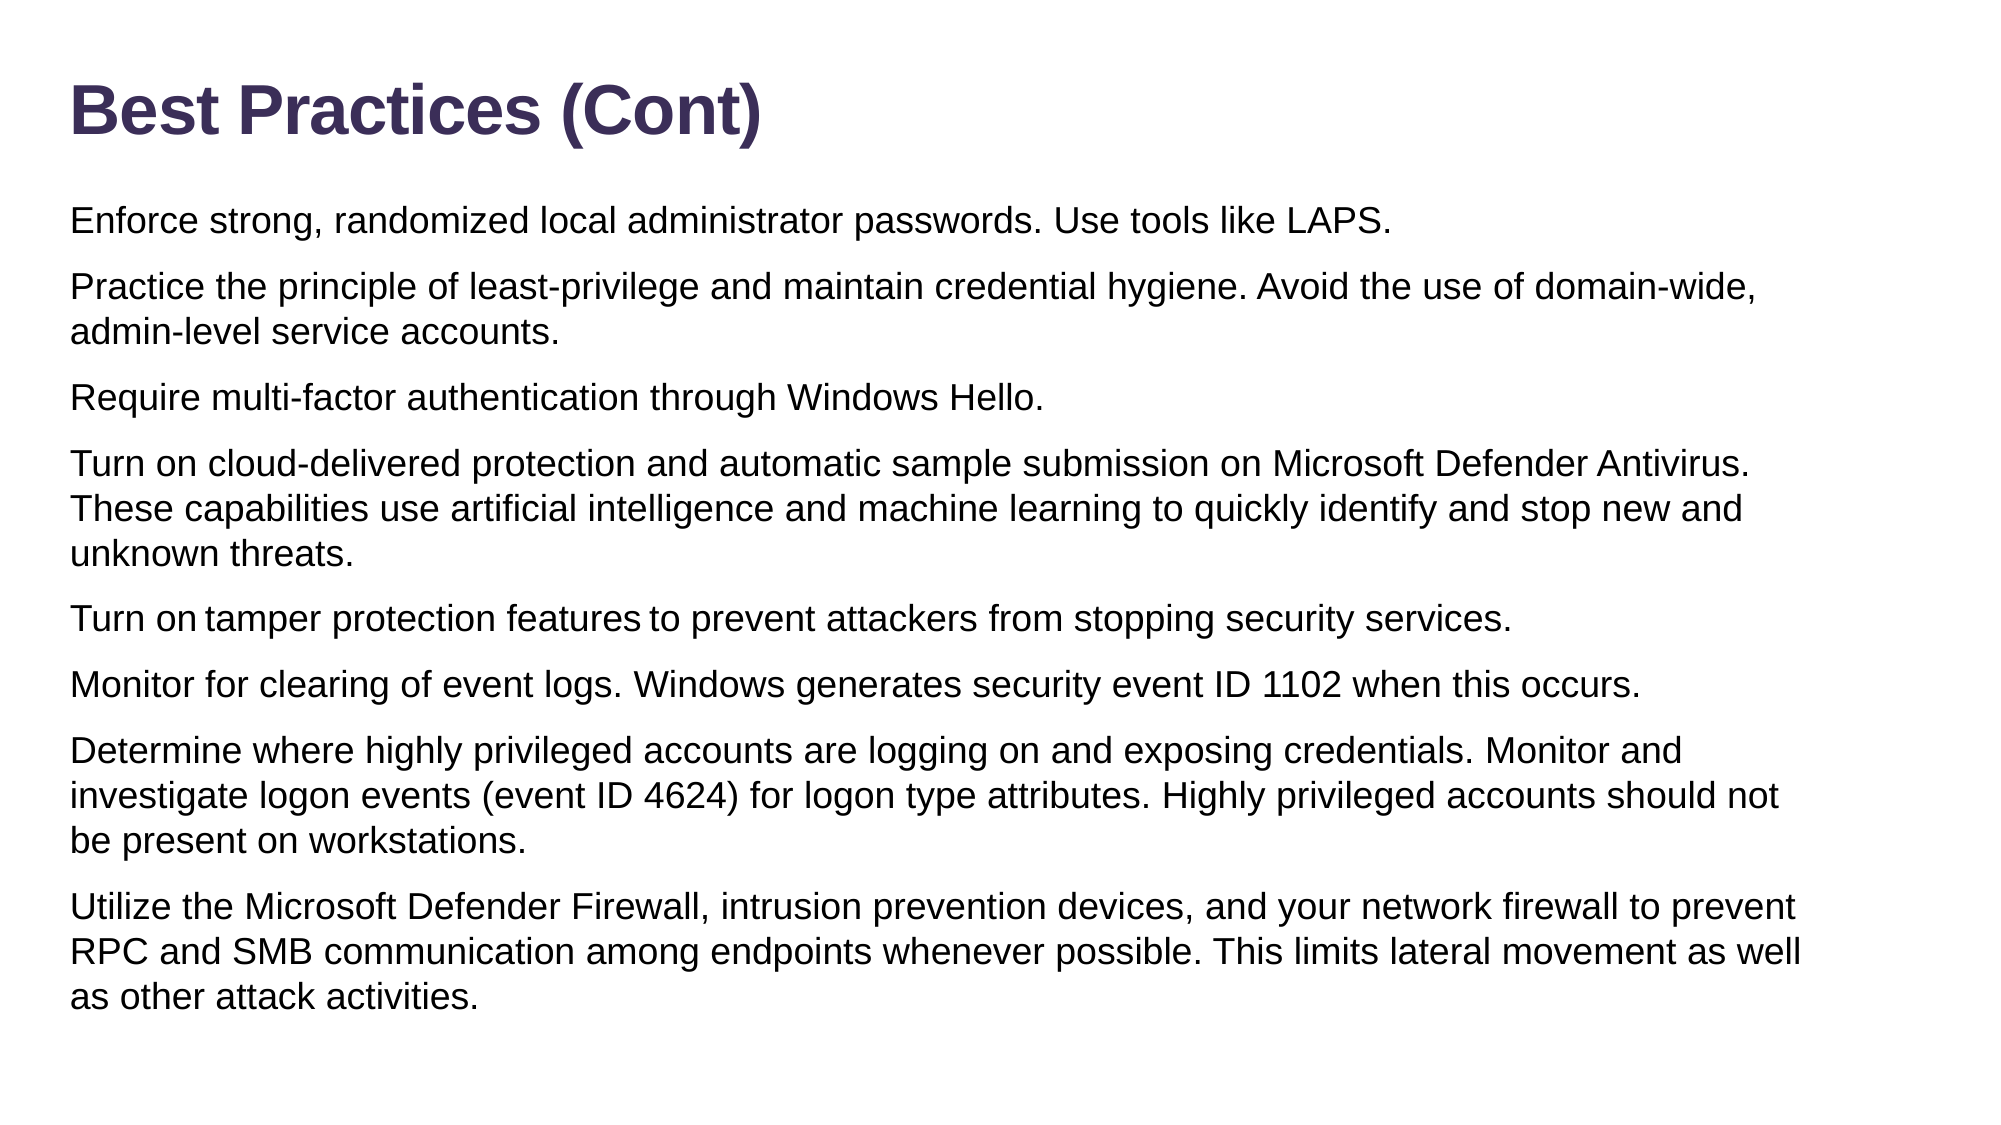

# Best Practices (Cont)
Enforce strong, randomized local administrator passwords. Use tools like LAPS.
Practice the principle of least-privilege and maintain credential hygiene. Avoid the use of domain-wide, admin-level service accounts.
Require multi-factor authentication through Windows Hello.
Turn on cloud-delivered protection and automatic sample submission on Microsoft Defender Antivirus. These capabilities use artificial intelligence and machine learning to quickly identify and stop new and unknown threats.
Turn on tamper protection features to prevent attackers from stopping security services.
Monitor for clearing of event logs. Windows generates security event ID 1102 when this occurs.
Determine where highly privileged accounts are logging on and exposing credentials. Monitor and investigate logon events (event ID 4624) for logon type attributes. Highly privileged accounts should not be present on workstations.
Utilize the Microsoft Defender Firewall, intrusion prevention devices, and your network firewall to prevent RPC and SMB communication among endpoints whenever possible. This limits lateral movement as well as other attack activities.